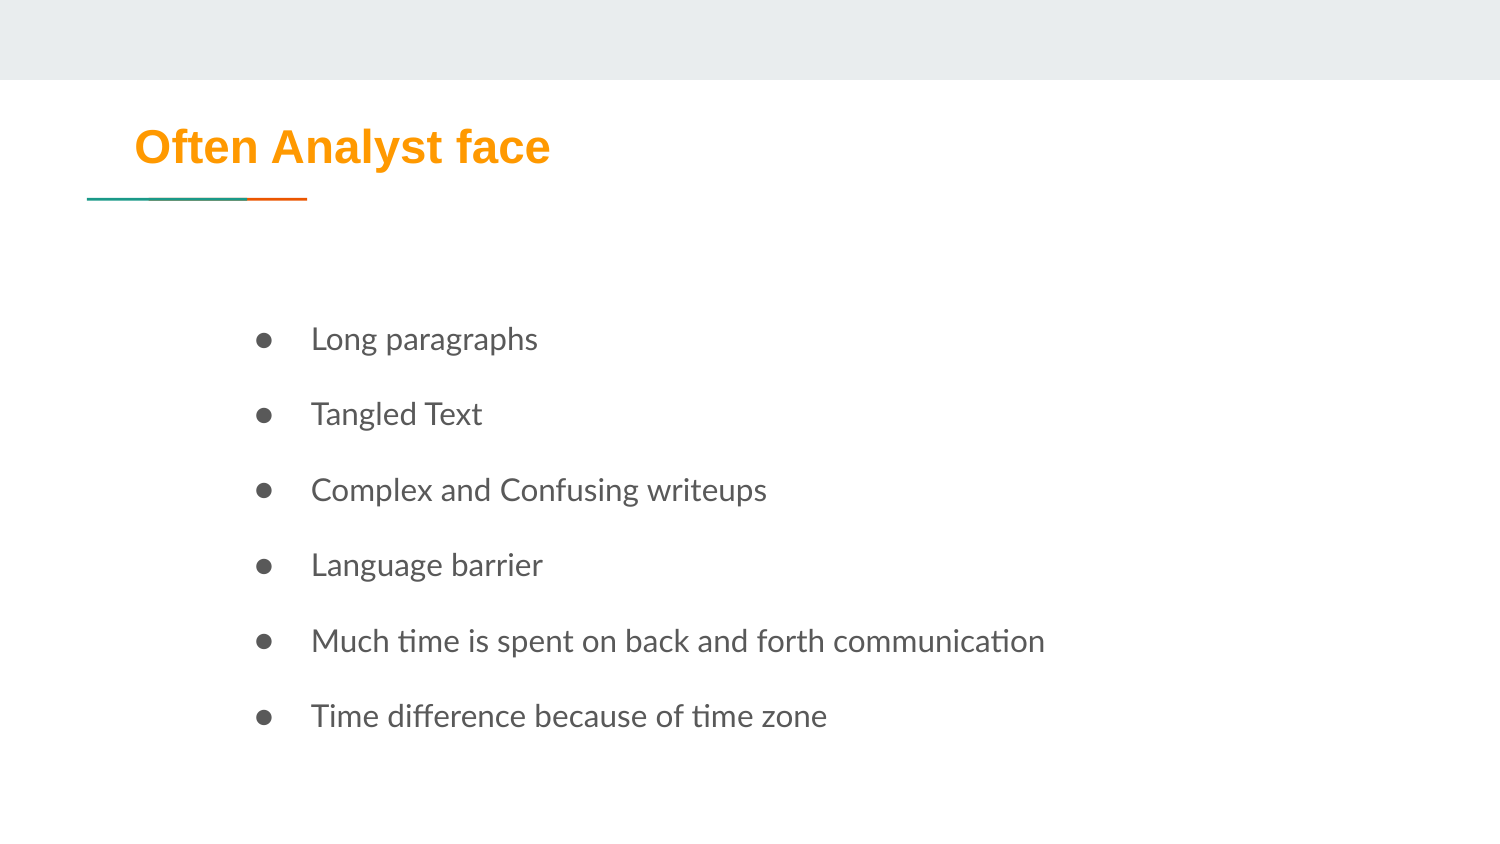

# Often Analyst face
Long paragraphs
Tangled Text
Complex and Confusing writeups
Language barrier
Much time is spent on back and forth communication
Time difference because of time zone